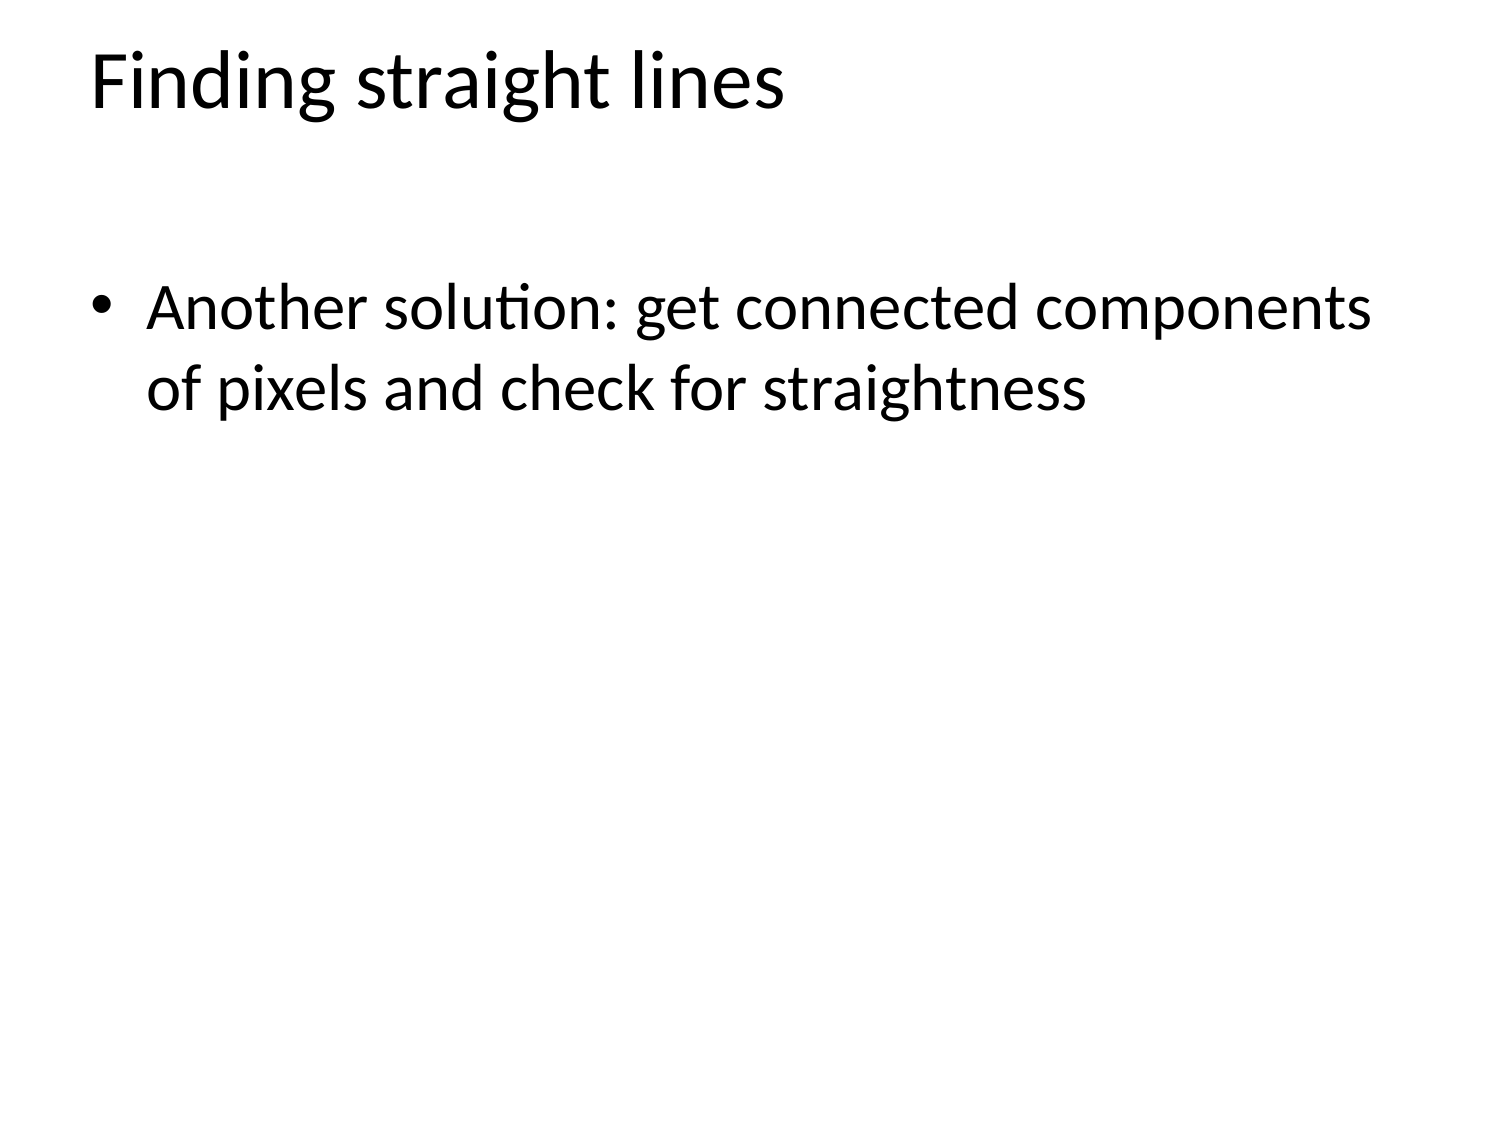

# Finding straight lines

Another solution: get connected components of pixels and check for straightness